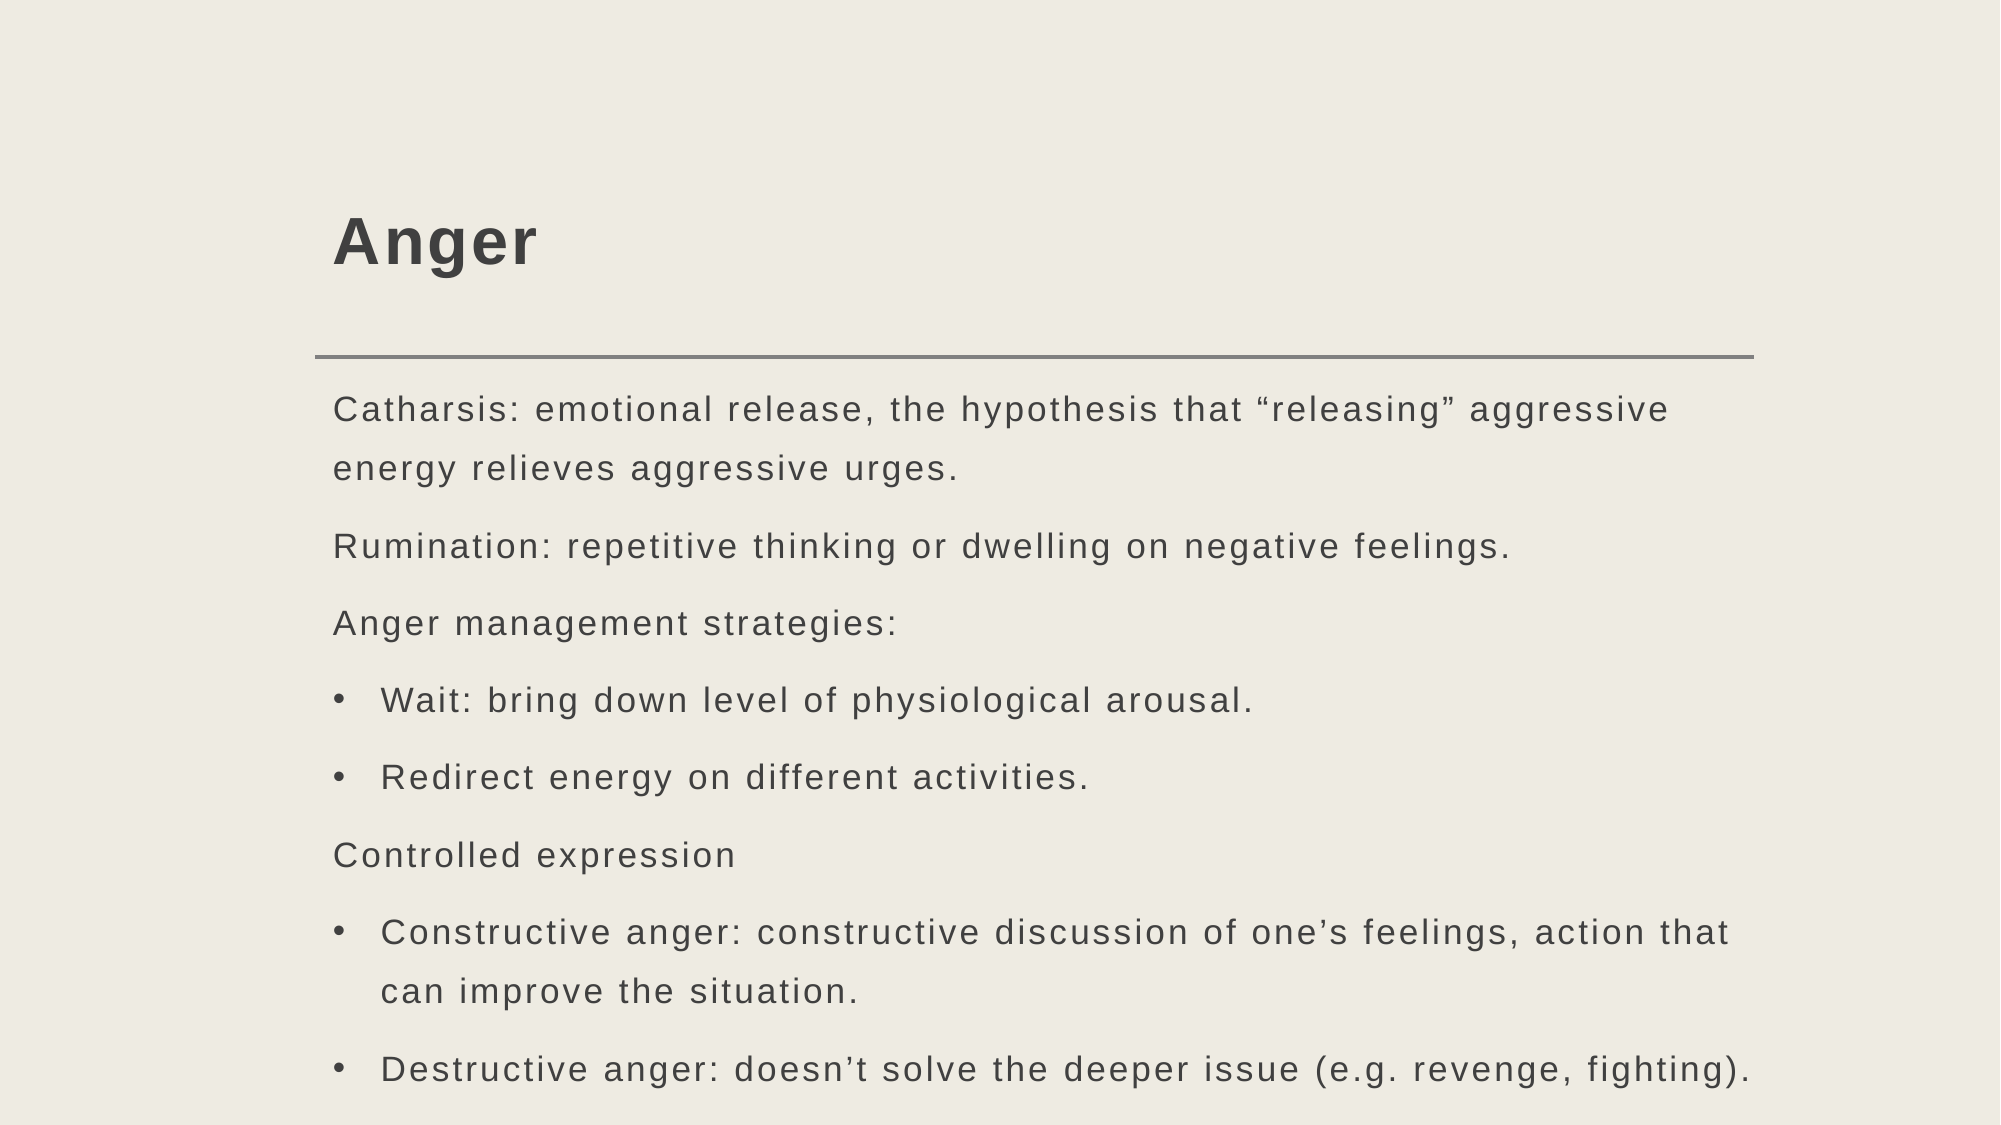

# Anger
Catharsis: emotional release, the hypothesis that “releasing” aggressive energy relieves aggressive urges.
Rumination: repetitive thinking or dwelling on negative feelings.
Anger management strategies:
Wait: bring down level of physiological arousal.
Redirect energy on different activities.
Controlled expression
Constructive anger: constructive discussion of one’s feelings, action that can improve the situation.
Destructive anger: doesn’t solve the deeper issue (e.g. revenge, fighting).